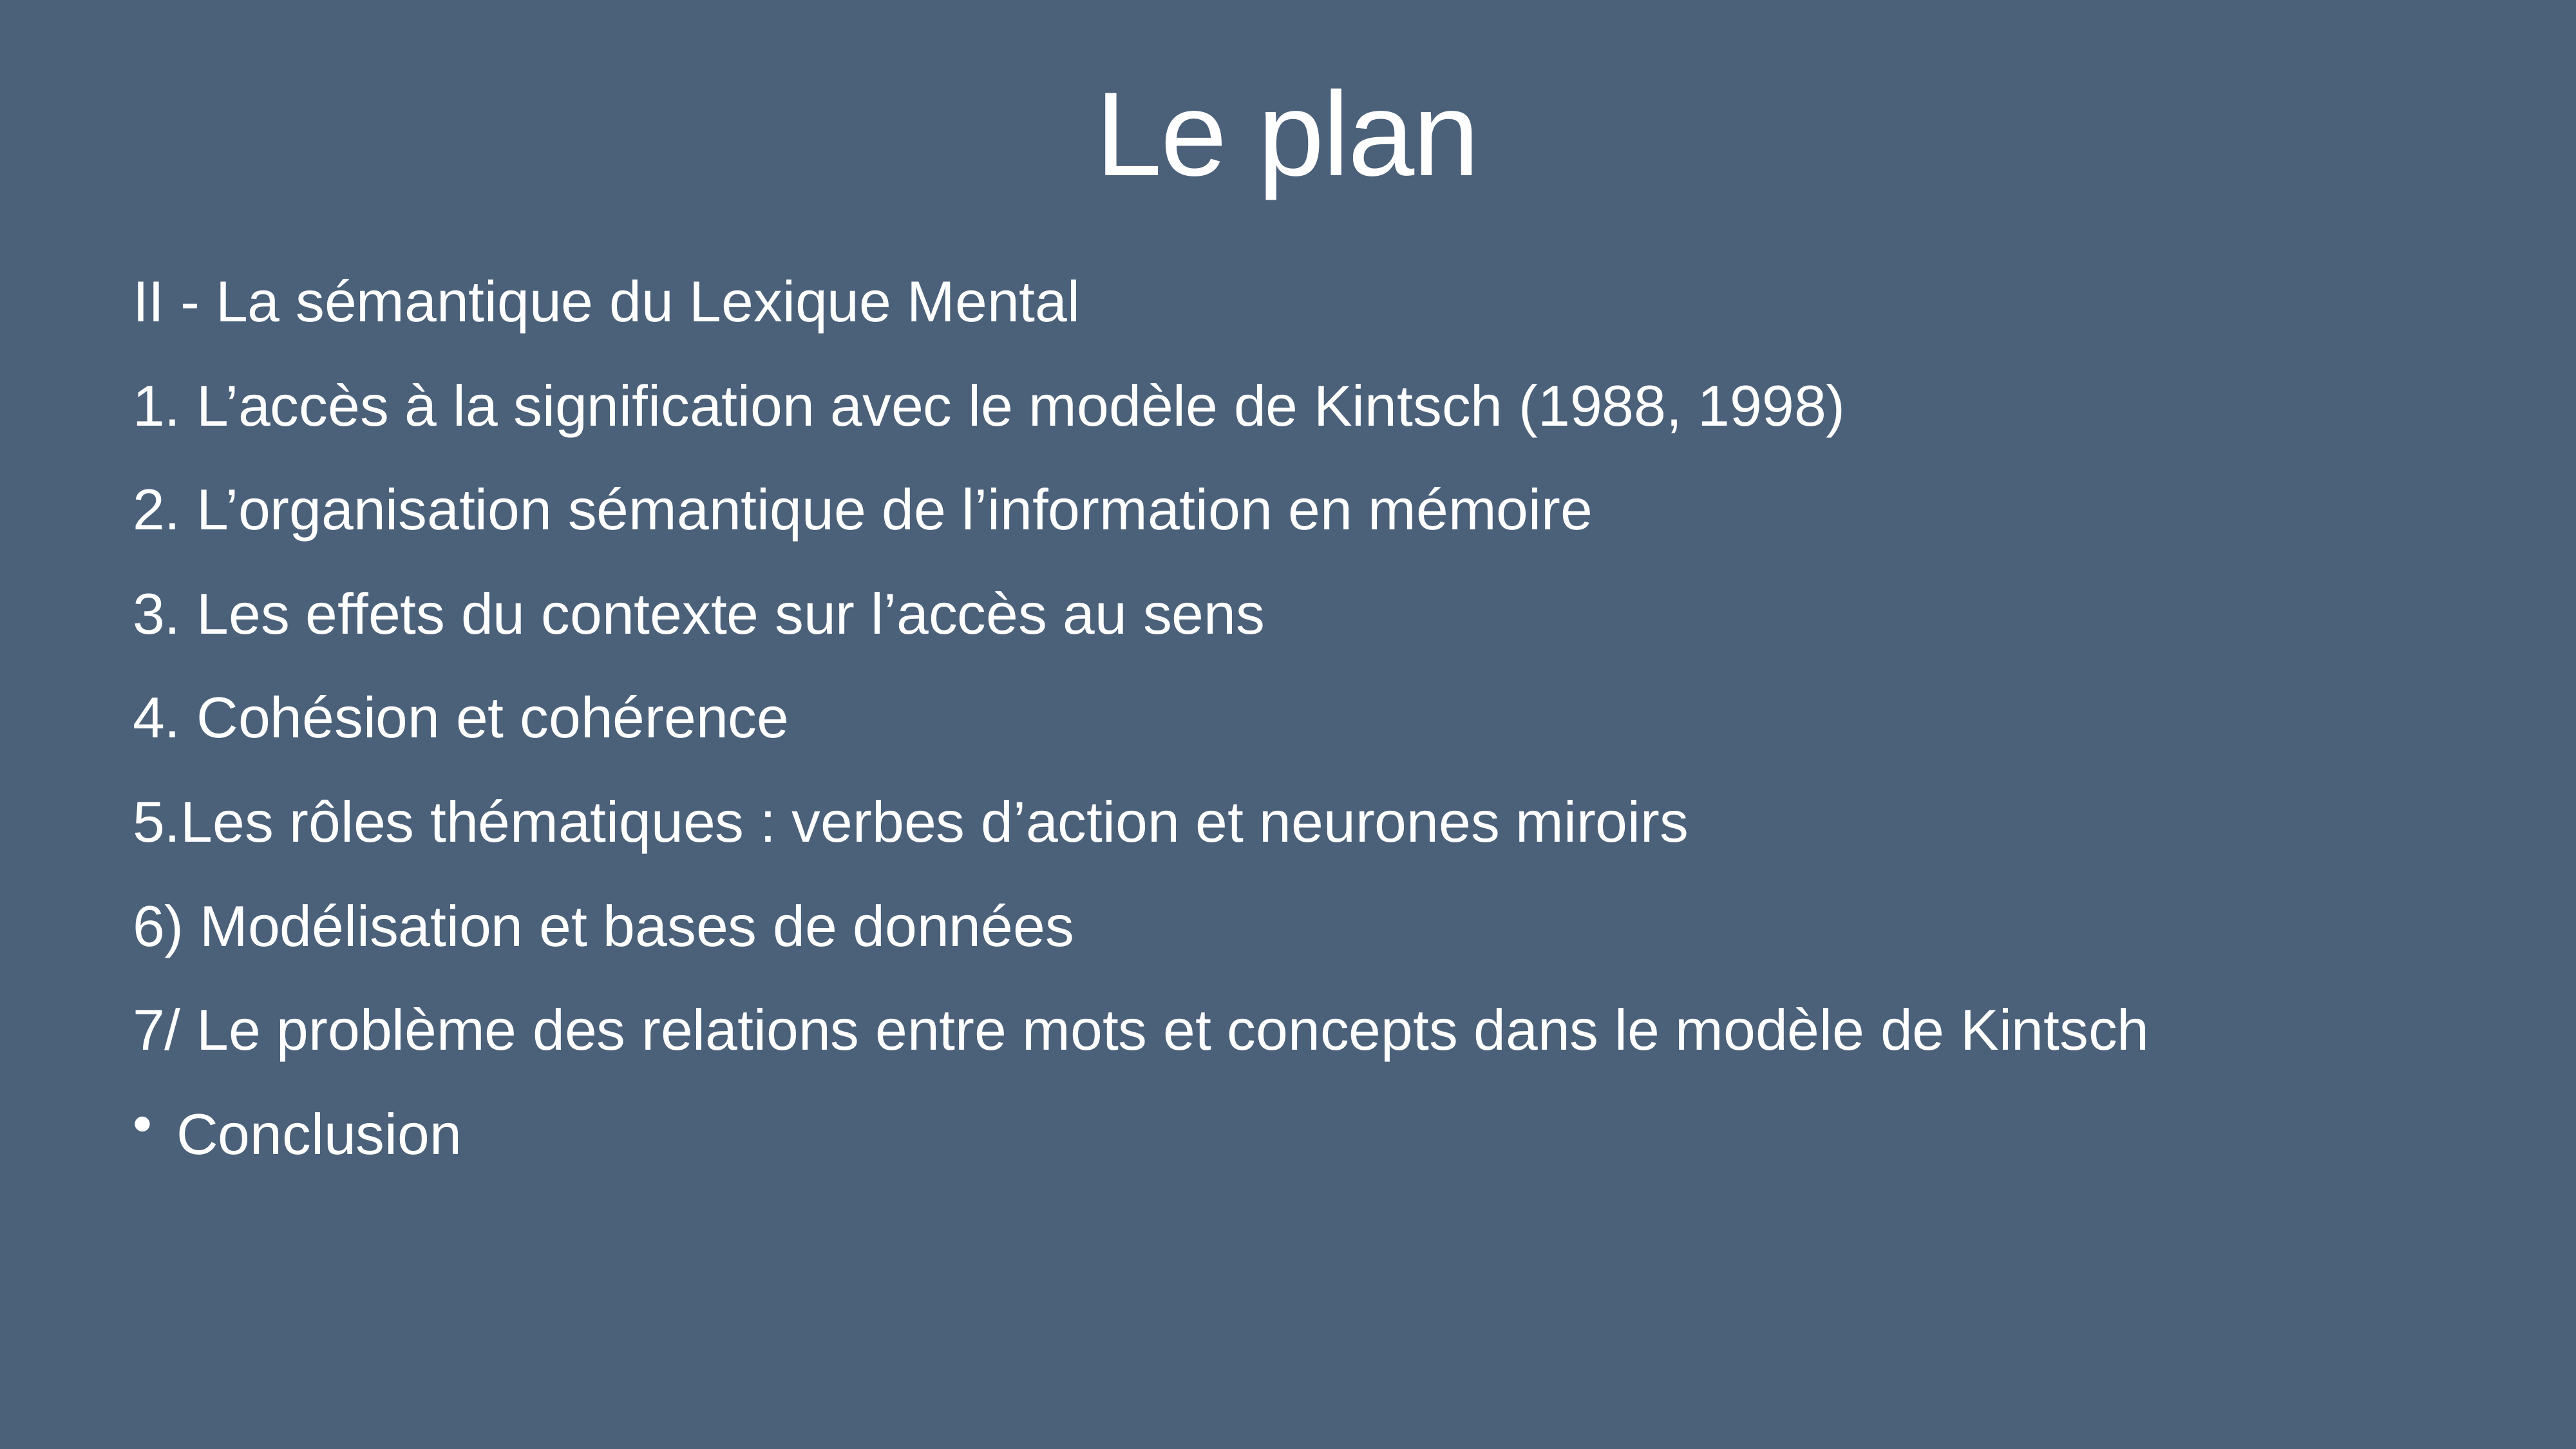

# Le plan
II - La sémantique du Lexique Mental
1. L’accès à la signification avec le modèle de Kintsch (1988, 1998)
2. L’organisation sémantique de l’information en mémoire
3. Les effets du contexte sur l’accès au sens
4. Cohésion et cohérence
5.Les rôles thématiques : verbes d’action et neurones miroirs
6) Modélisation et bases de données
7/ Le problème des relations entre mots et concepts dans le modèle de Kintsch
 Conclusion